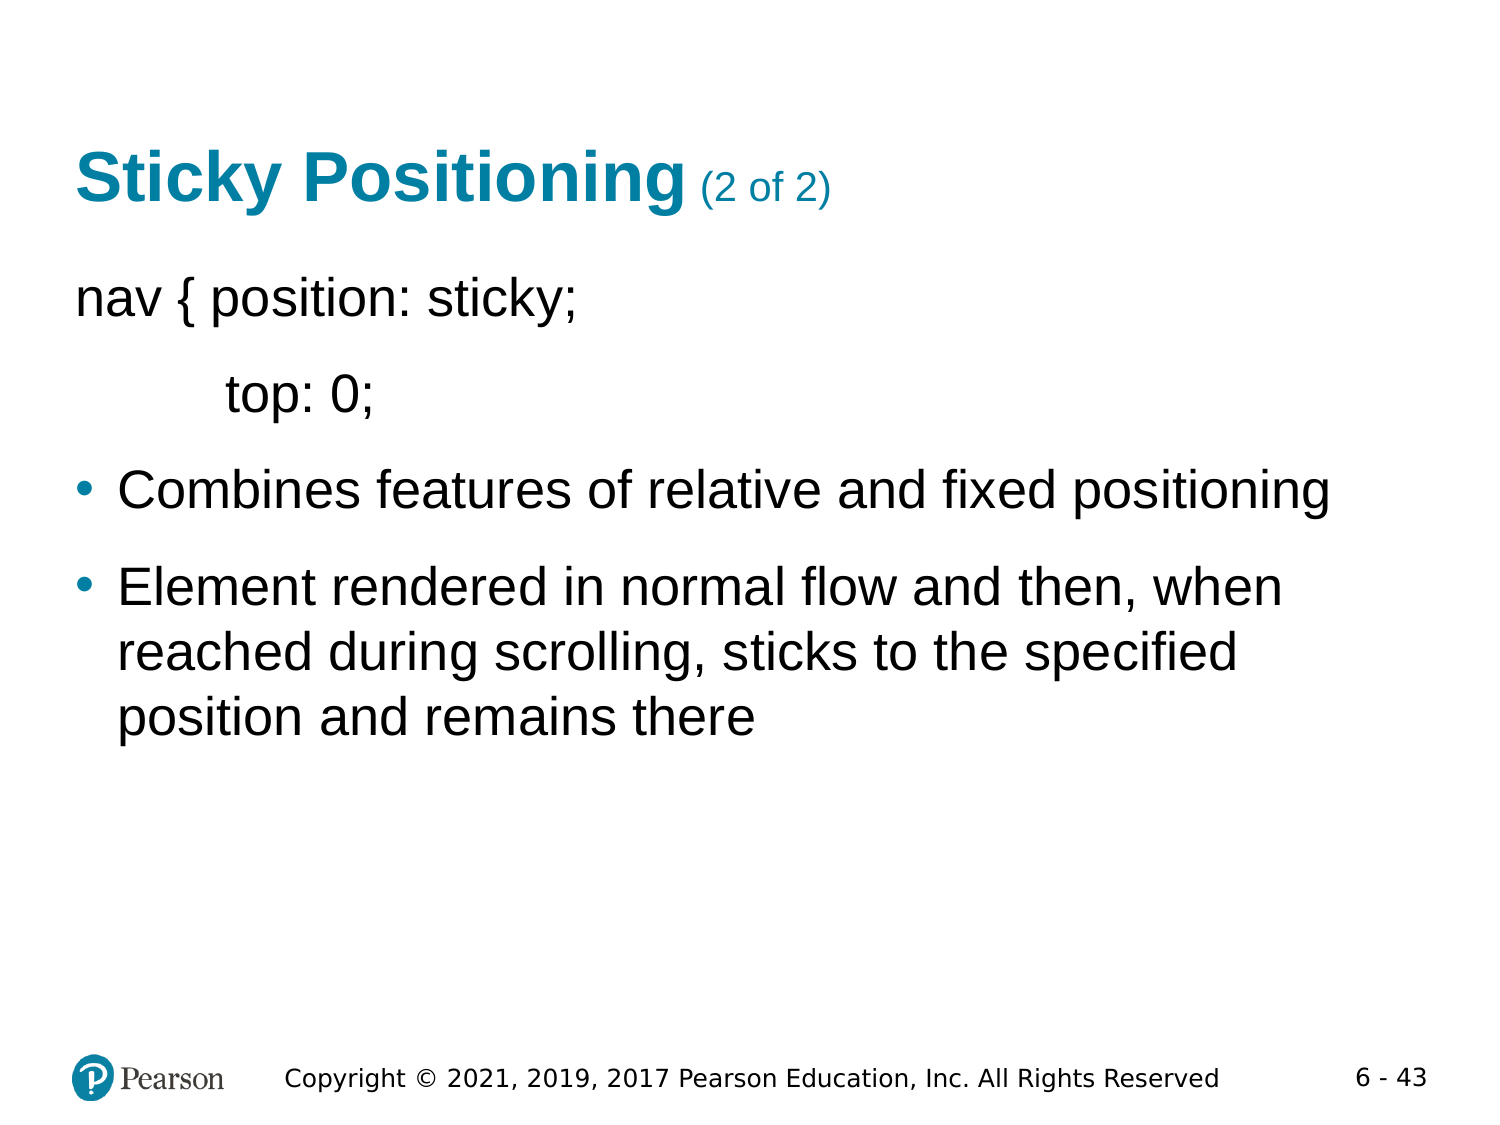

# Sticky Positioning (2 of 2)
nav { position: sticky;
	top: 0;
Combines features of relative and fixed positioning
Element rendered in normal flow and then, when reached during scrolling, sticks to the specified position and remains there